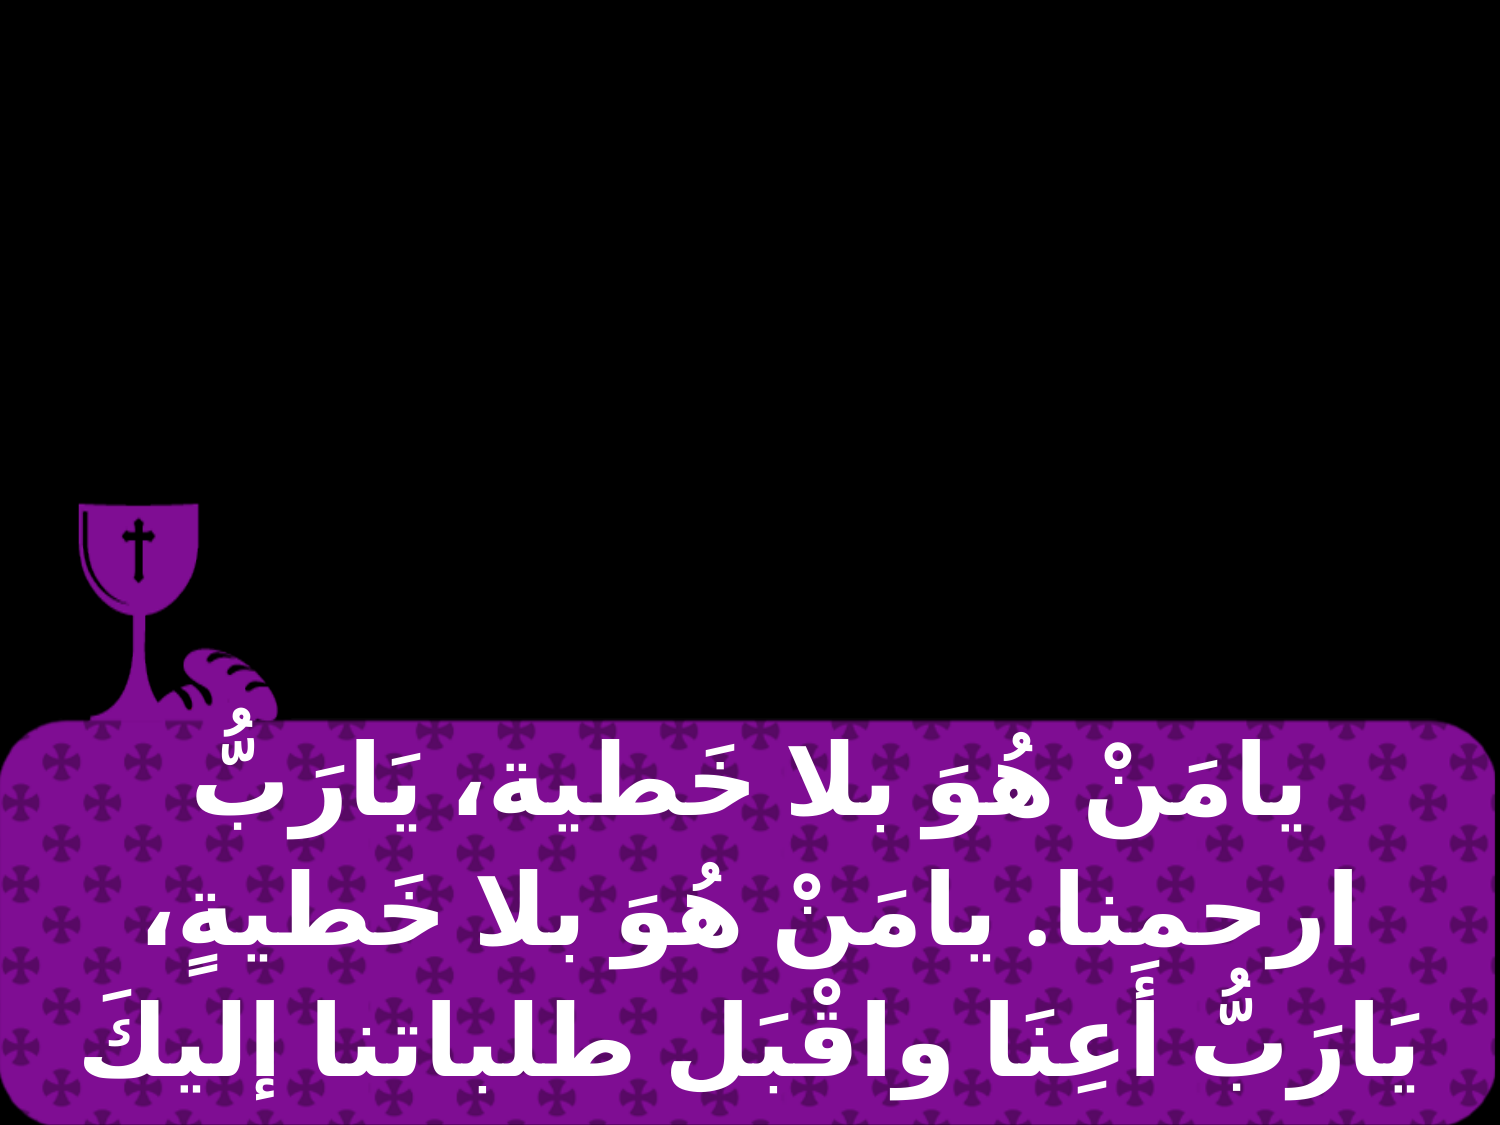

| يامَنْ هُوَ بلا خَطية، يَارَبُّ ارحمنا. يامَنْ هُوَ بلا خَطيةٍ، يَارَبُّ أَعِنَا واقْبَل طلباتنا إليكَ |
| --- |